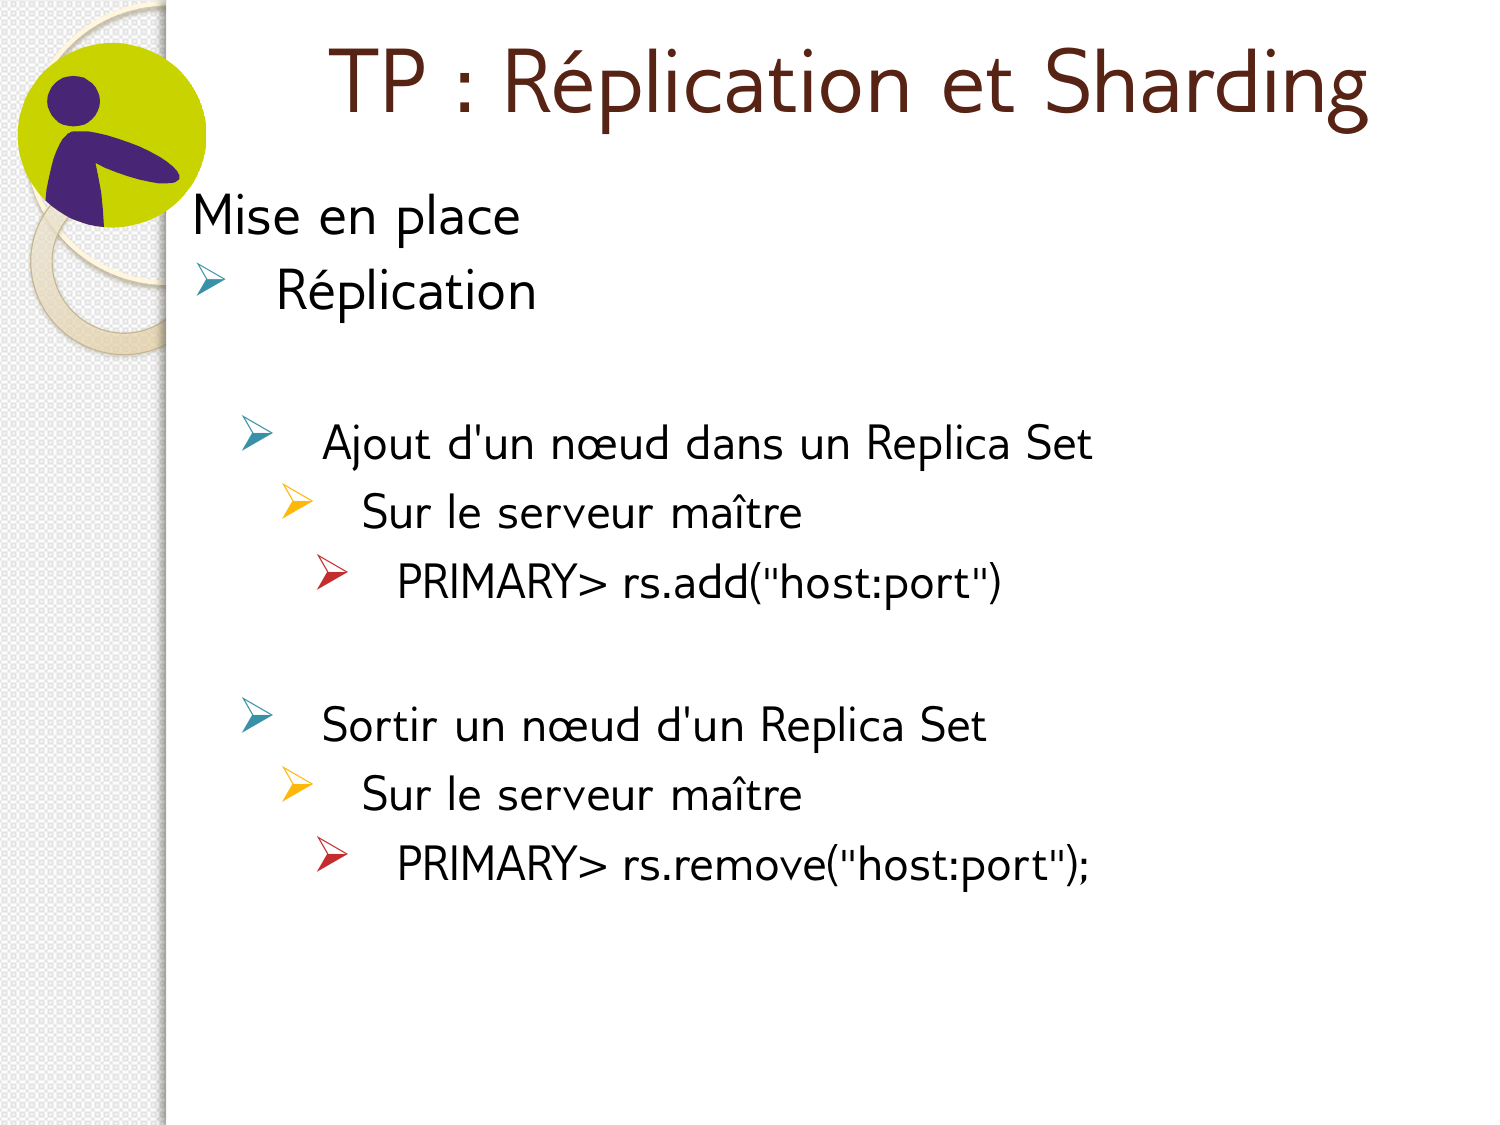

# TP : Réplication et Sharding
Mise en place
Réplication

Ajout d'un nœud dans un Replica Set
Sur le serveur maître
PRIMARY> rs.add("host:port")

Sortir un nœud d'un Replica Set
Sur le serveur maître
PRIMARY> rs.remove("host:port");